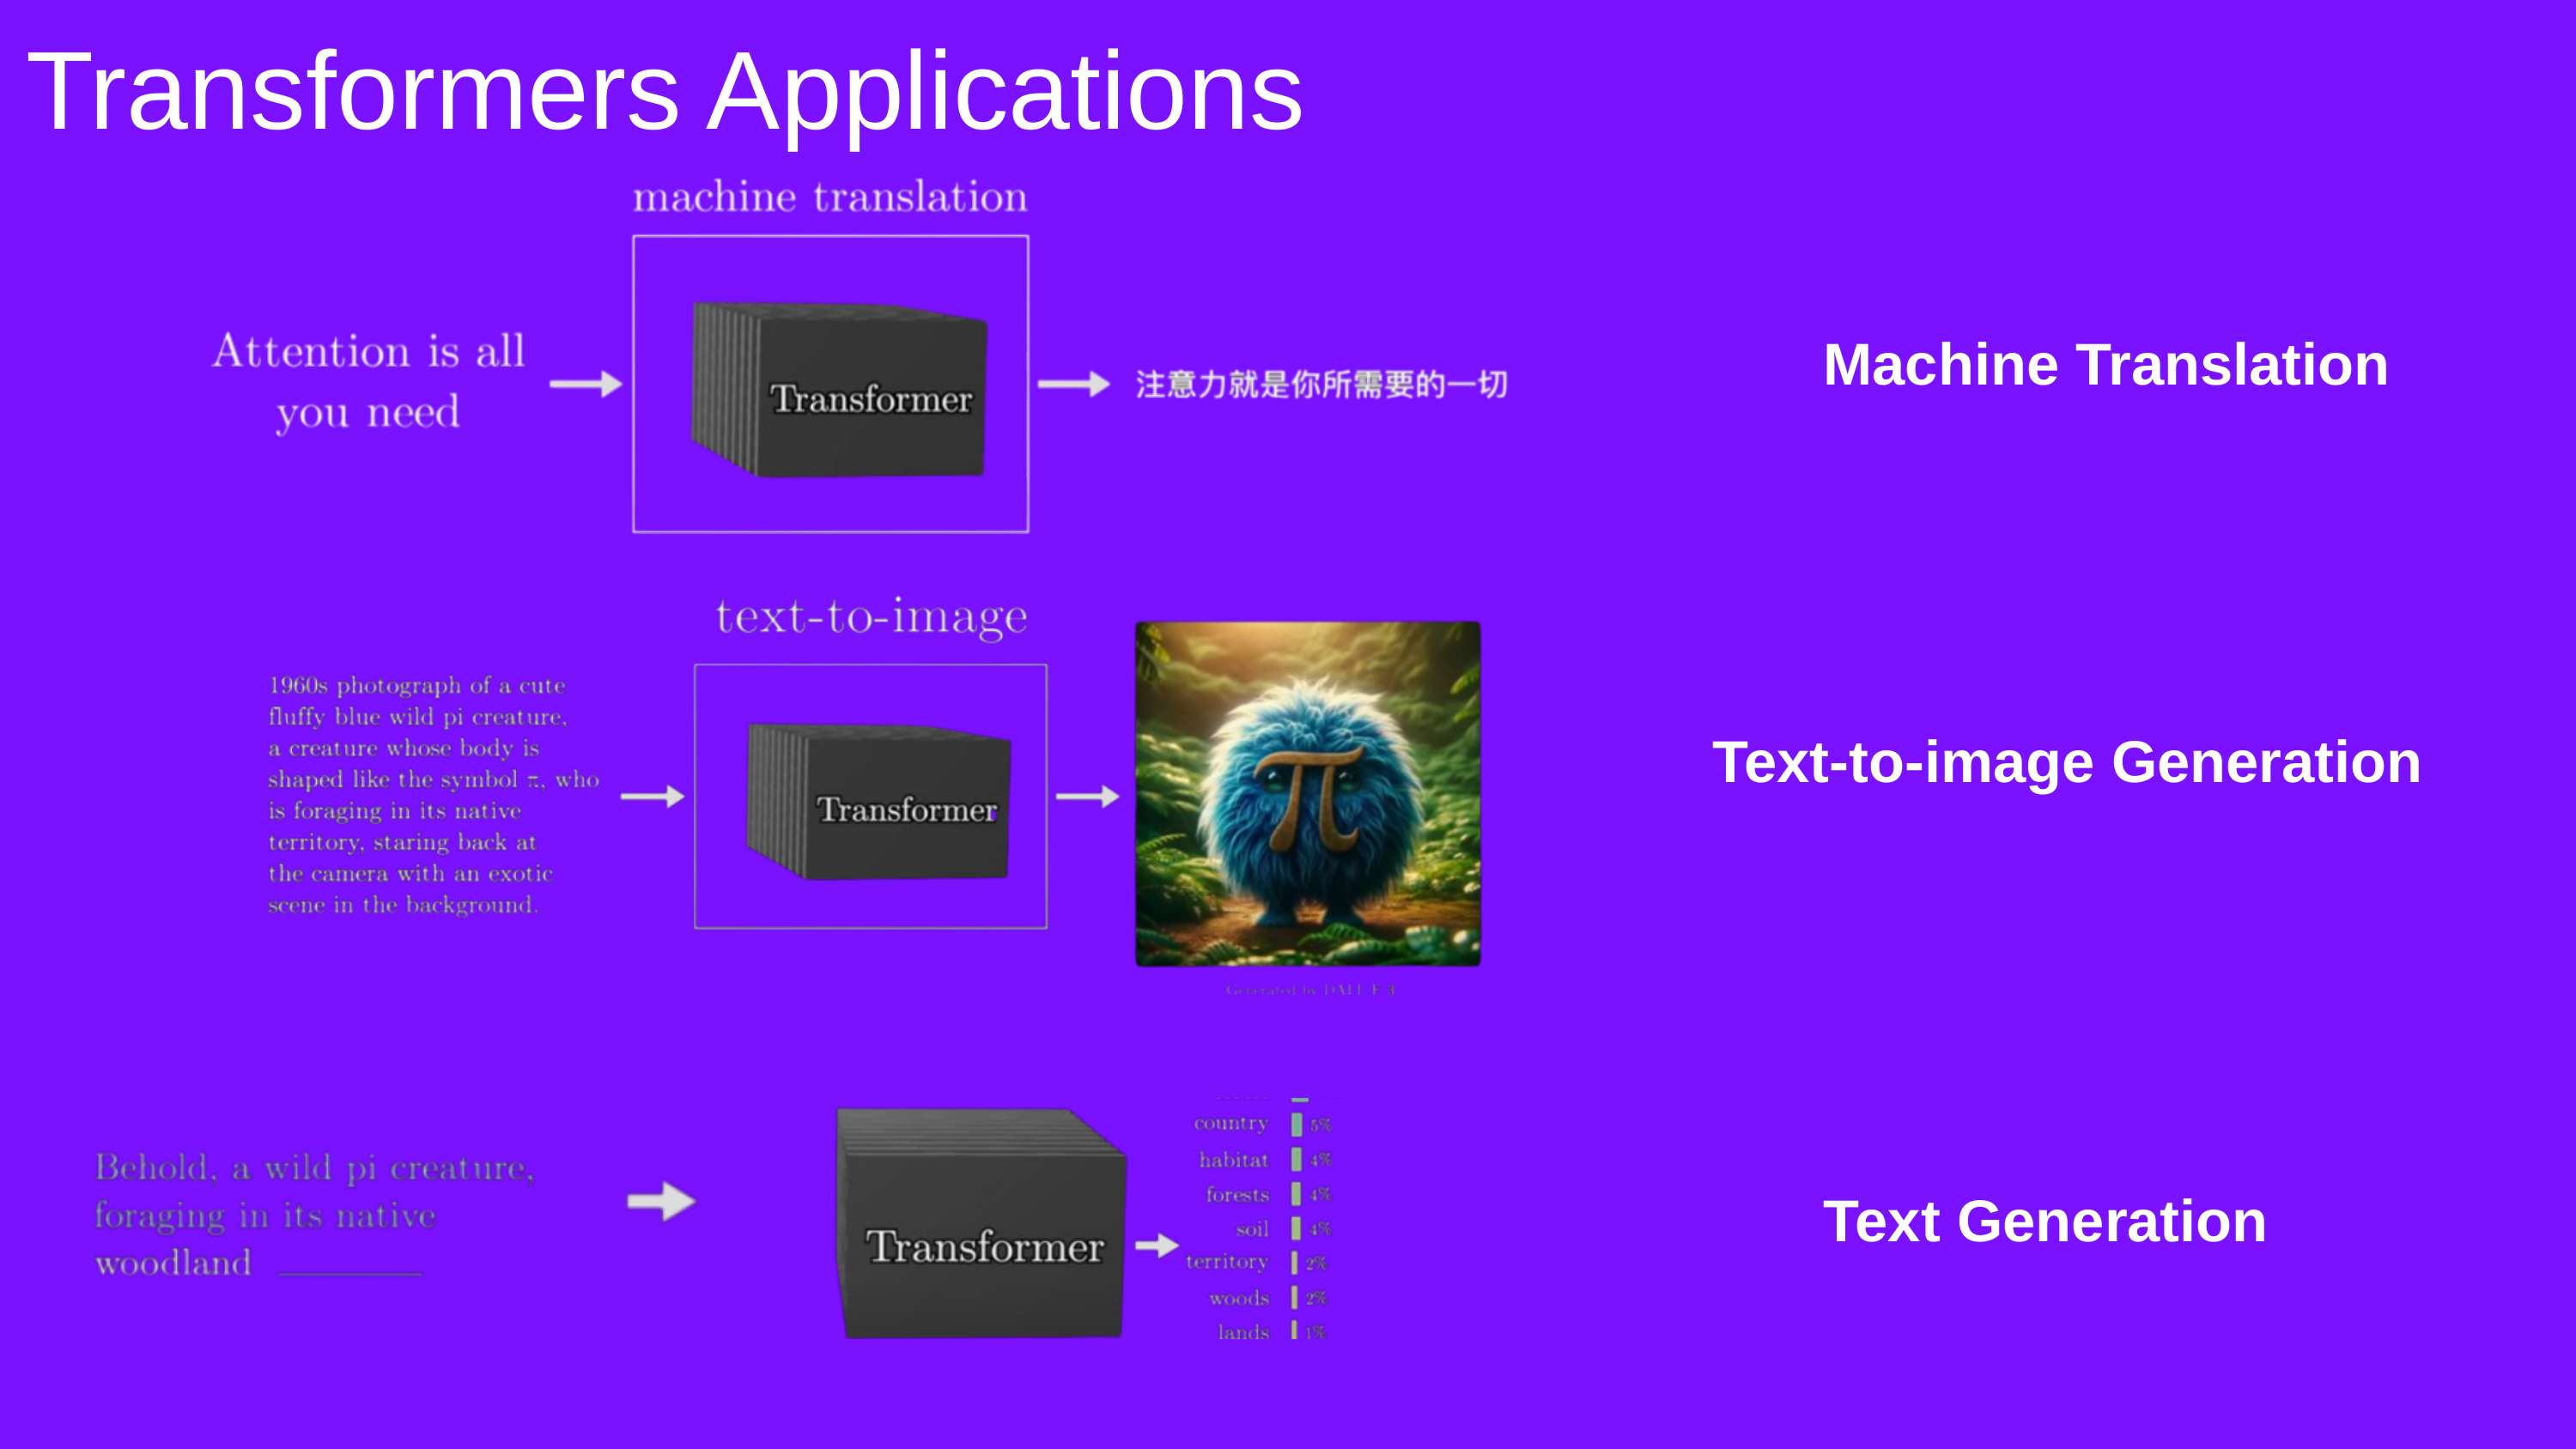

Transformers Applications

Machine Translation

Text-to-image Generation

Text Generation